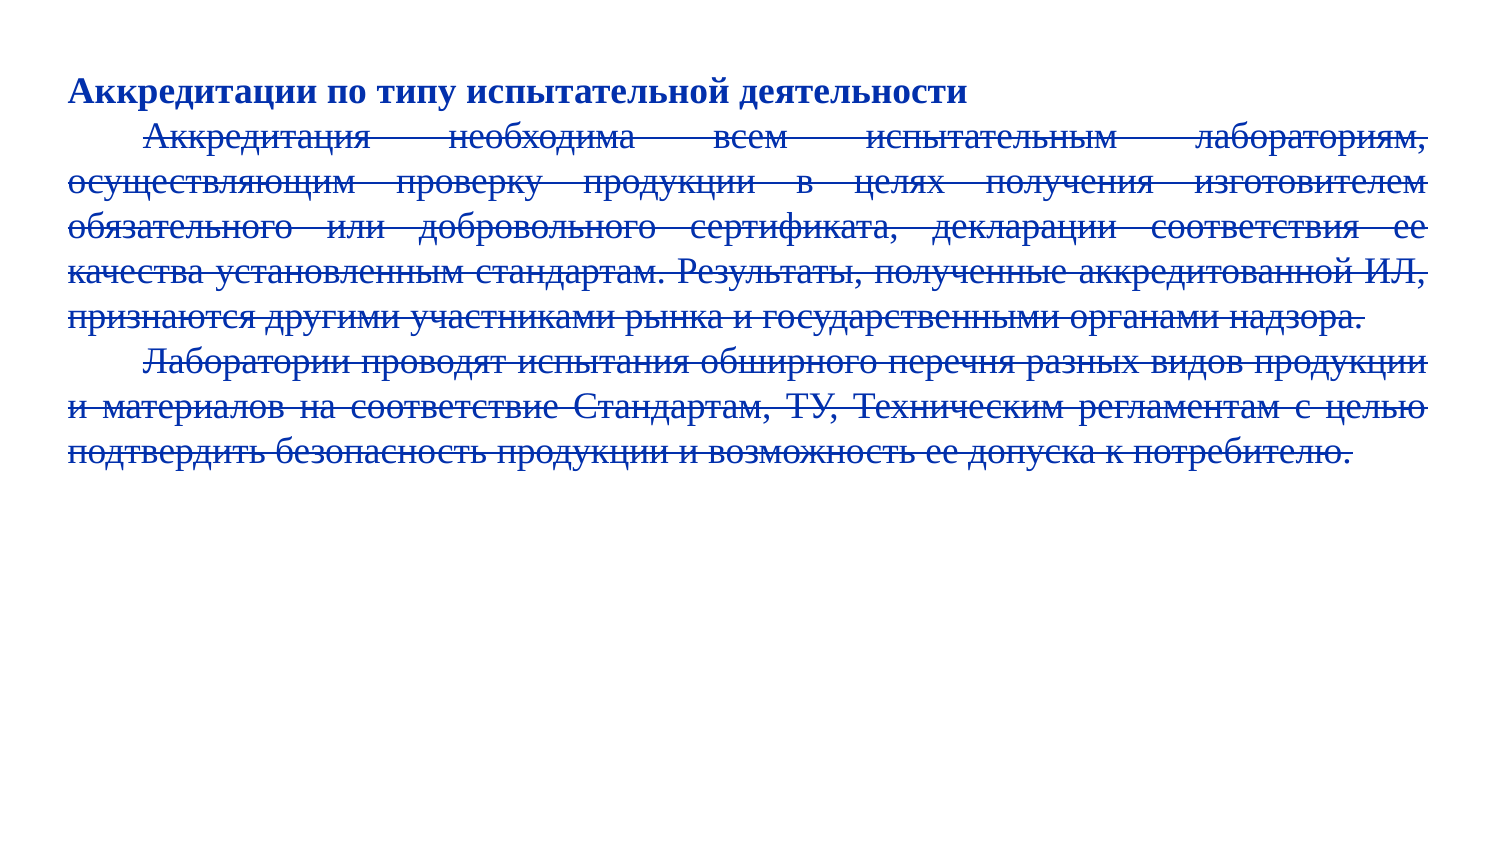

Аккредитации по типу испытательной деятельности
Аккредитация необходима всем испытательным лабораториям, осуществляющим проверку продукции в целях получения изготовителем обязательного или добровольного сертификата, декларации соответствия ее качества установленным стандартам. Результаты, полученные аккредитованной ИЛ, признаются другими участниками рынка и государственными органами надзора.
Лаборатории проводят испытания обширного перечня разных видов продукции и материалов на соответствие Стандартам, ТУ, Техническим регламентам с целью подтвердить безопасность продукции и возможность ее допуска к потребителю.